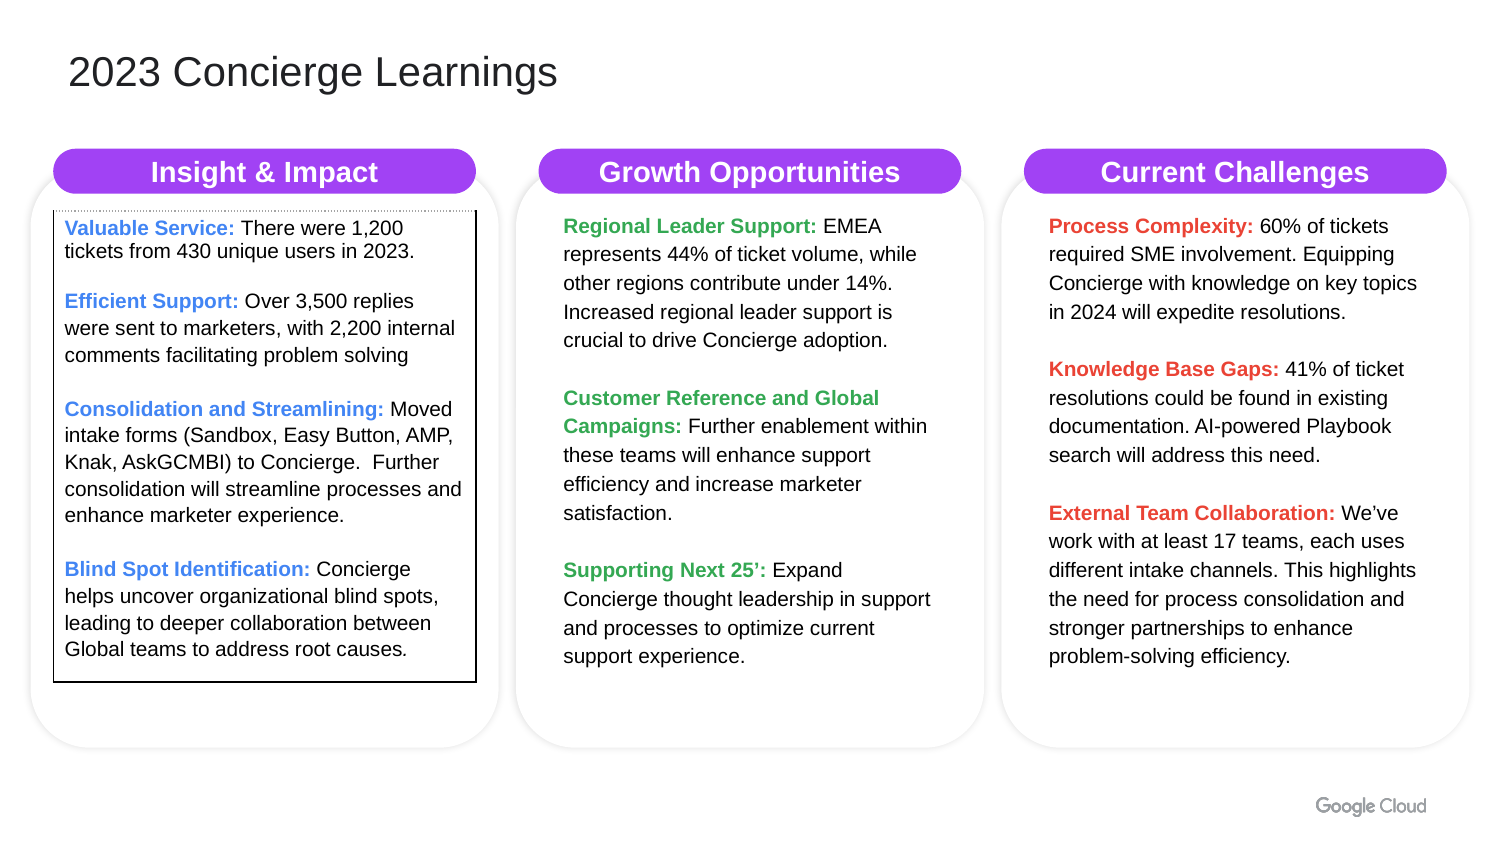

# 2023 Concierge Learnings
Insight & Impact
Growth Opportunities
Current Challenges

Regional Leader Support: EMEA represents 44% of ticket volume, while other regions contribute under 14%. Increased regional leader support is crucial to drive Concierge adoption.

Customer Reference and Global Campaigns: Further enablement within these teams will enhance support efficiency and increase marketer satisfaction.

Supporting Next 25’: Expand Concierge thought leadership in support and processes to optimize current support experience.
Process Complexity: 60% of tickets required SME involvement. Equipping Concierge with knowledge on key topics in 2024 will expedite resolutions.

Knowledge Base Gaps: 41% of ticket resolutions could be found in existing documentation. AI-powered Playbook search will address this need.

External Team Collaboration: We’ve work with at least 17 teams, each uses different intake channels. This highlights the need for process consolidation and stronger partnerships to enhance problem-solving efficiency.
| Valuable Service: There were 1,200 tickets from 430 unique users in 2023. Efficient Support: Over 3,500 replies were sent to marketers, with 2,200 internal comments facilitating problem solving Consolidation and Streamlining: Moved intake forms (Sandbox, Easy Button, AMP, Knak, AskGCMBI) to Concierge. Further consolidation will streamline processes and enhance marketer experience. Blind Spot Identification: Concierge helps uncover organizational blind spots, leading to deeper collaboration between Global teams to address root causes. |
| --- |